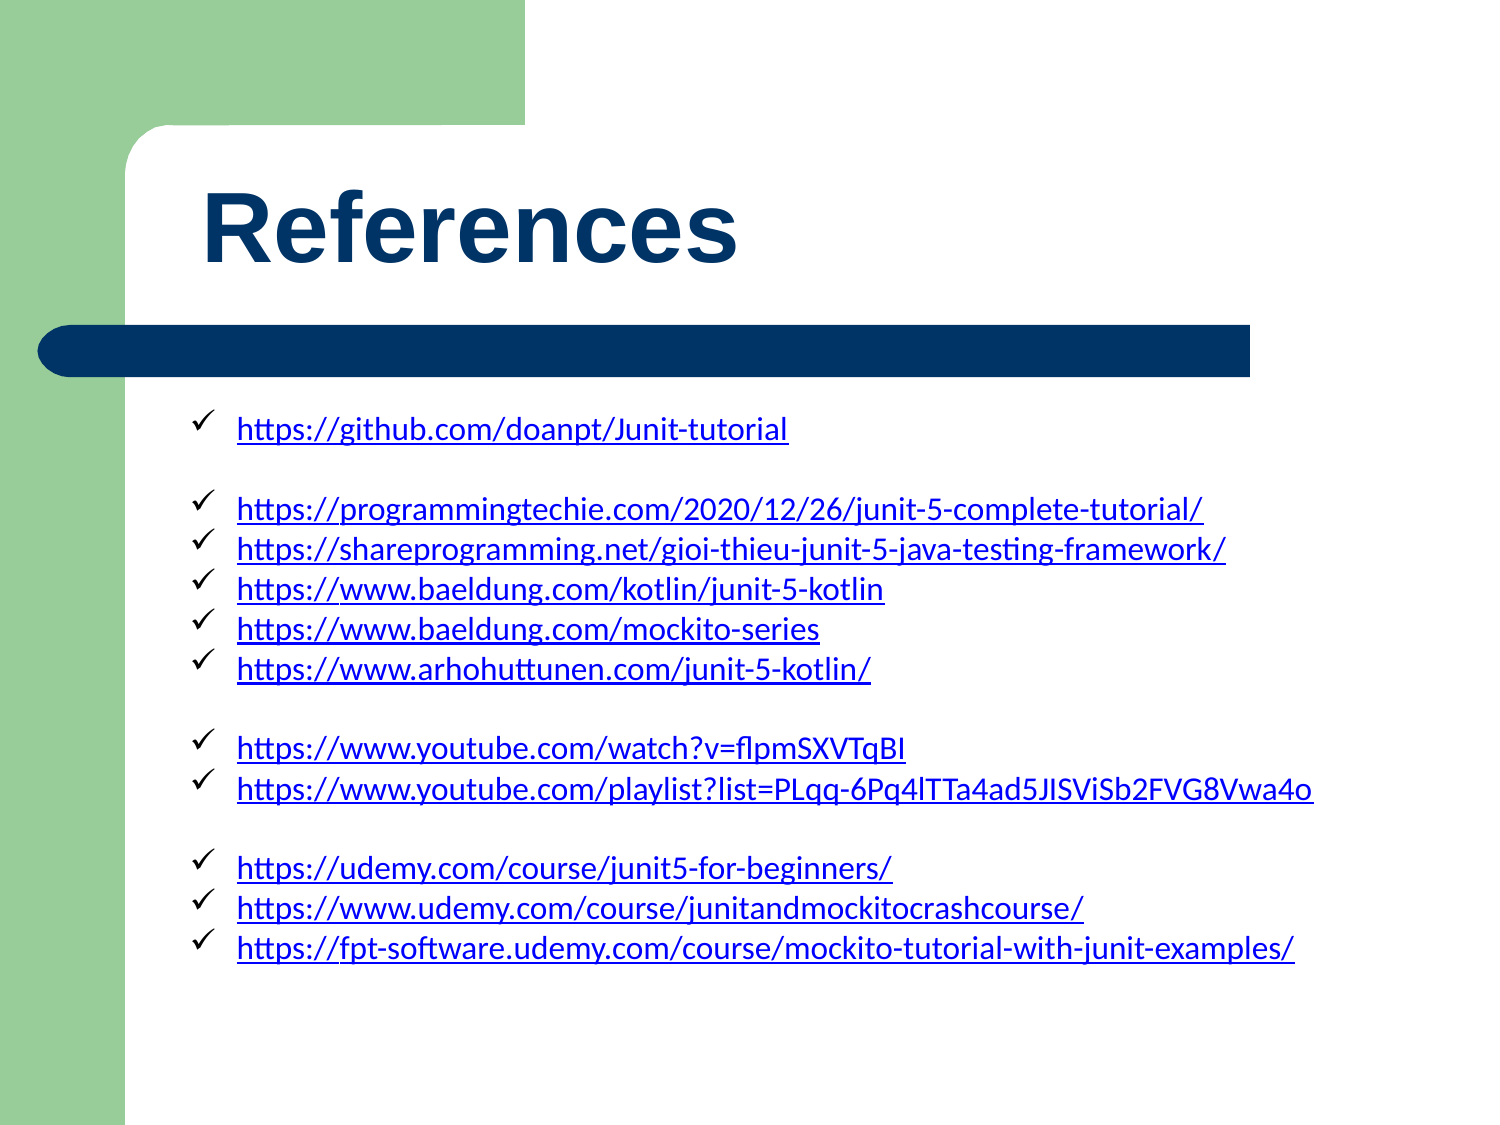

# References
https://github.com/doanpt/Junit-tutorial

https://programmingtechie.com/2020/12/26/junit-5-complete-tutorial/
https://shareprogramming.net/gioi-thieu-junit-5-java-testing-framework/
https://www.baeldung.com/kotlin/junit-5-kotlin
https://www.baeldung.com/mockito-series
https://www.arhohuttunen.com/junit-5-kotlin/

https://www.youtube.com/watch?v=flpmSXVTqBI
https://www.youtube.com/playlist?list=PLqq-6Pq4lTTa4ad5JISViSb2FVG8Vwa4o

https://udemy.com/course/junit5-for-beginners/
https://www.udemy.com/course/junitandmockitocrashcourse/
https://fpt-software.udemy.com/course/mockito-tutorial-with-junit-examples/